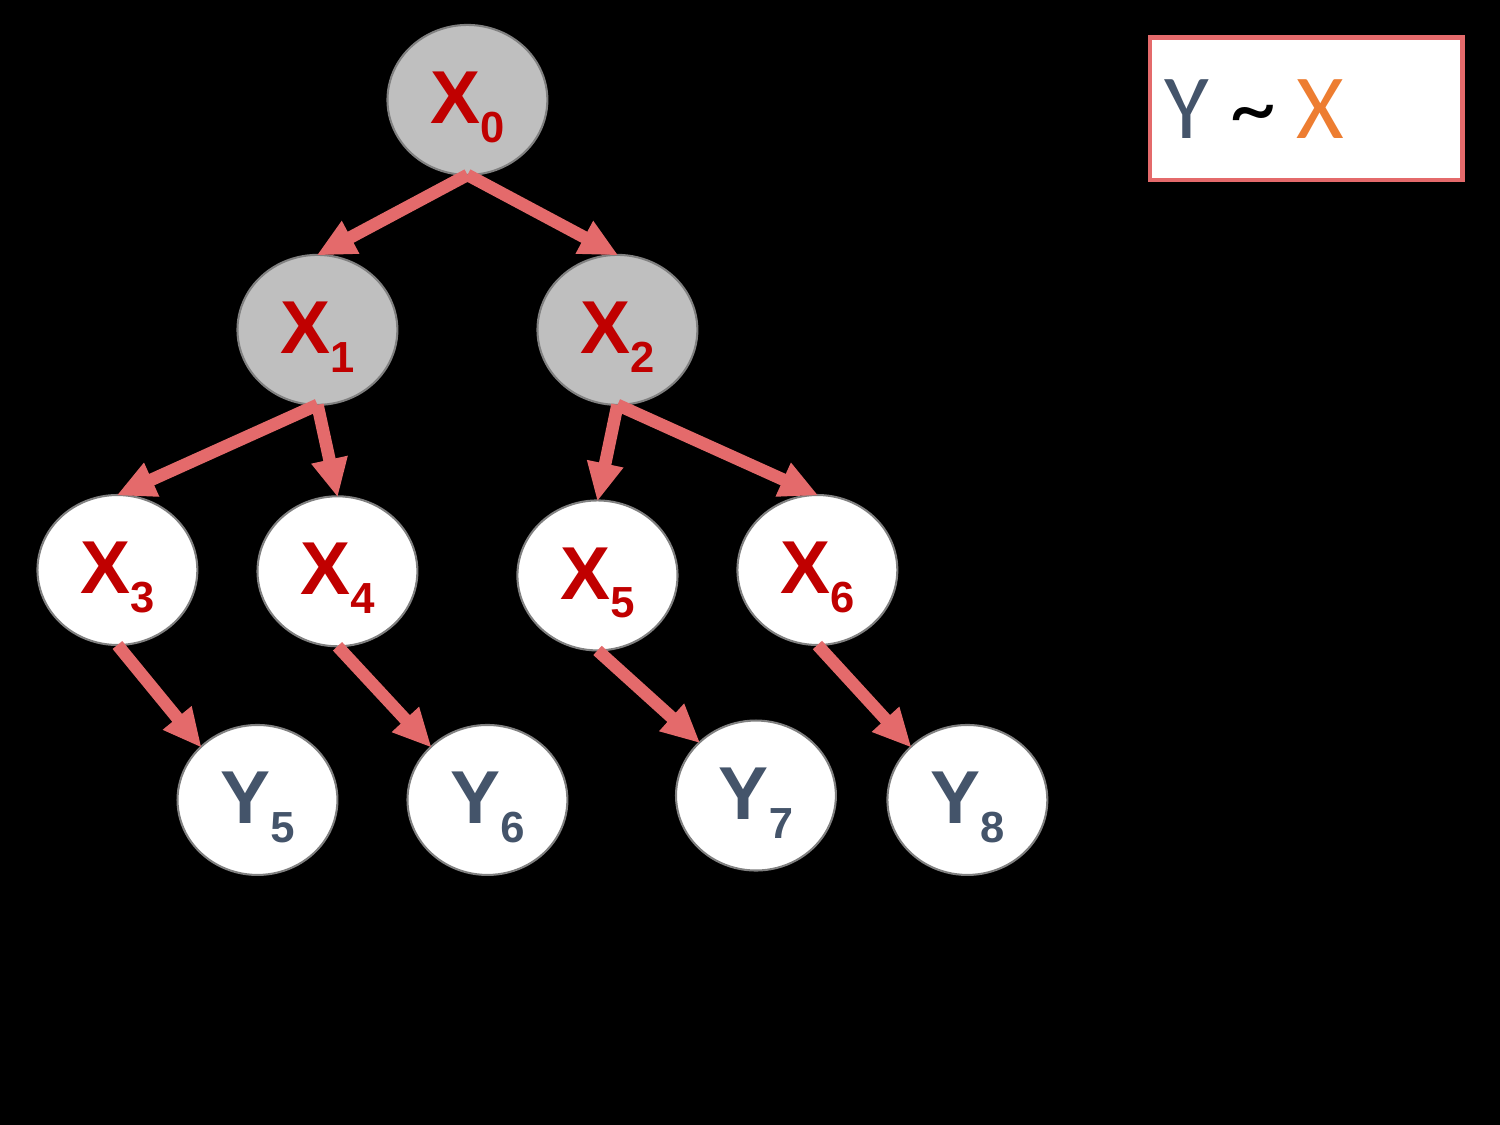

X0
# Y ~ X
X1
X2
X3
X6
X4
X5
Y7
Y5
Y6
Y8